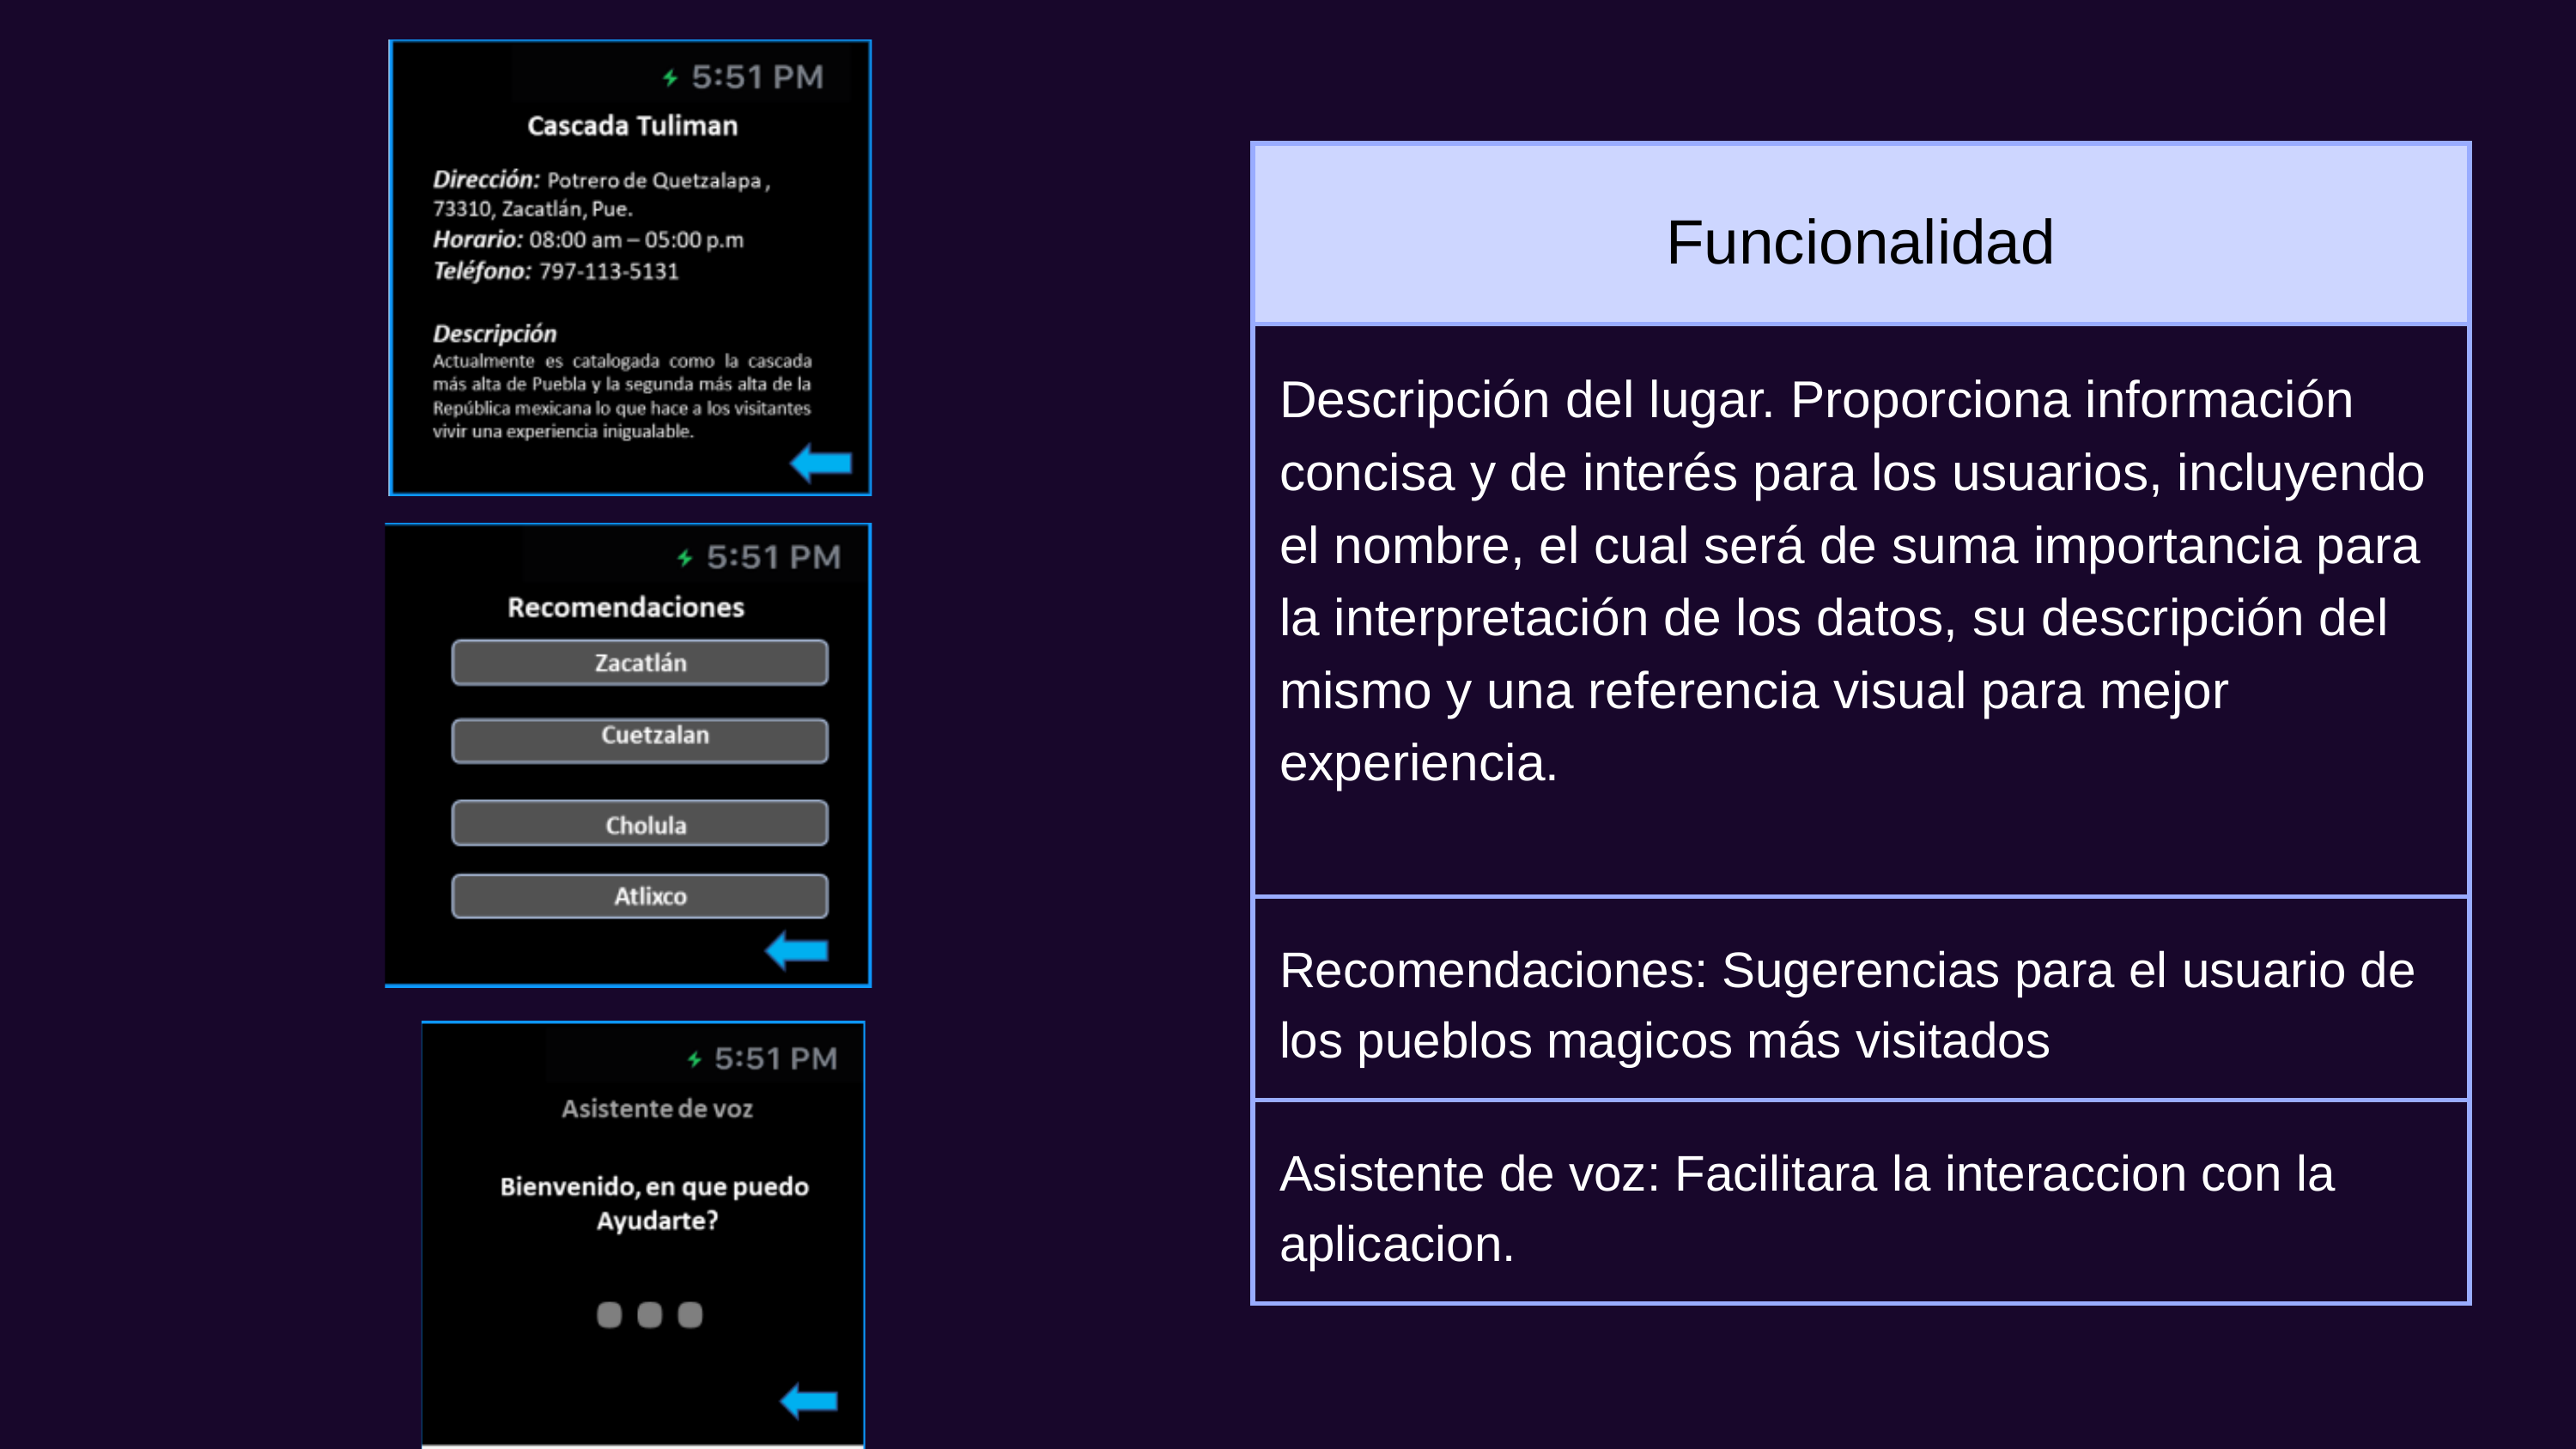

| Funcionalidad |
| --- |
| Descripción del lugar. Proporciona información concisa y de interés para los usuarios, incluyendo el nombre, el cual será de suma importancia para la interpretación de los datos, su descripción del mismo y una referencia visual para mejor experiencia. |
| Recomendaciones: Sugerencias para el usuario de los pueblos magicos más visitados |
| Asistente de voz: Facilitara la interaccion con la aplicacion. |